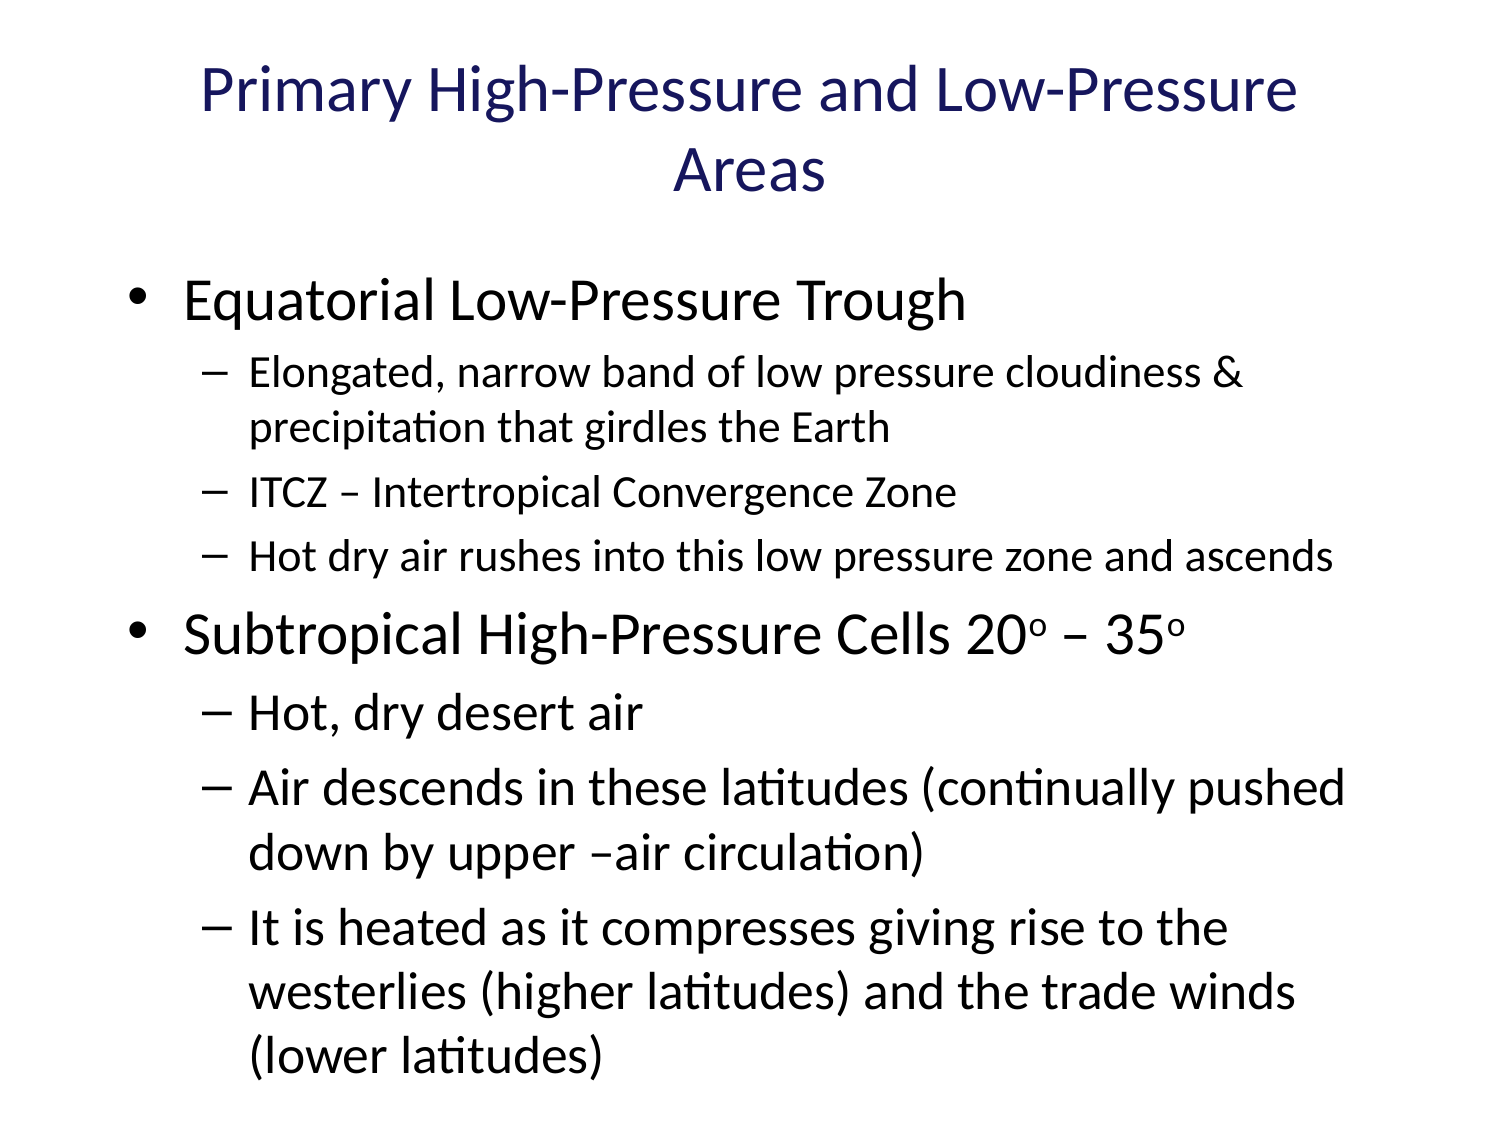

# Primary High-Pressure and Low-Pressure Areas
Equatorial Low-Pressure Trough
Elongated, narrow band of low pressure cloudiness & precipitation that girdles the Earth
ITCZ – Intertropical Convergence Zone
Hot dry air rushes into this low pressure zone and ascends
Subtropical High-Pressure Cells 20o – 35o
Hot, dry desert air
Air descends in these latitudes (continually pushed down by upper –air circulation)
It is heated as it compresses giving rise to the westerlies (higher latitudes) and the trade winds (lower latitudes)